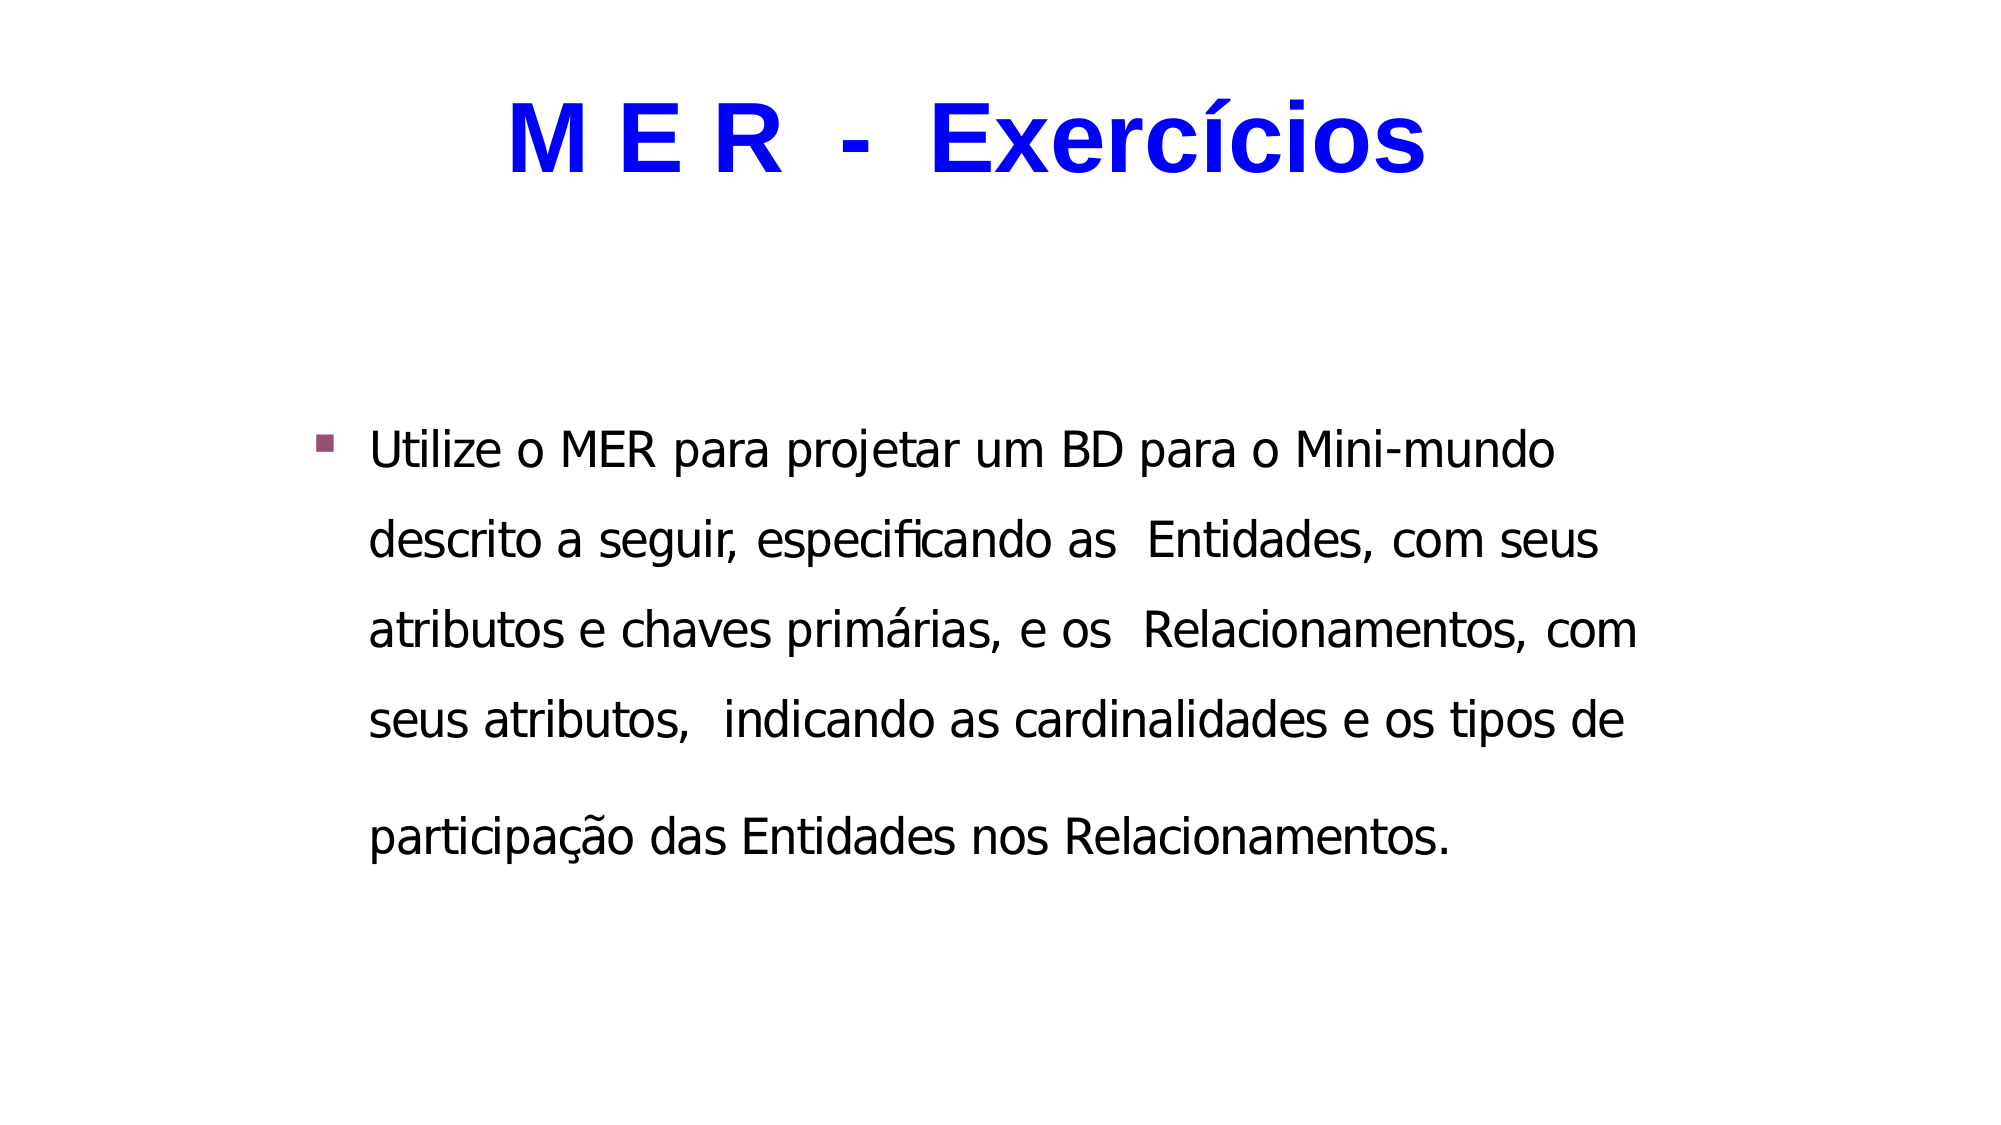

M E R  -  Exercícios

Utilize o MER para projetar um BD para o Mini-mundo descrito a seguir, especificando as  Entidades, com seus atributos e chaves primárias, e os  Relacionamentos, com seus atributos,  indicando as cardinalidades e os tipos de participação das Entidades nos Relacionamentos.